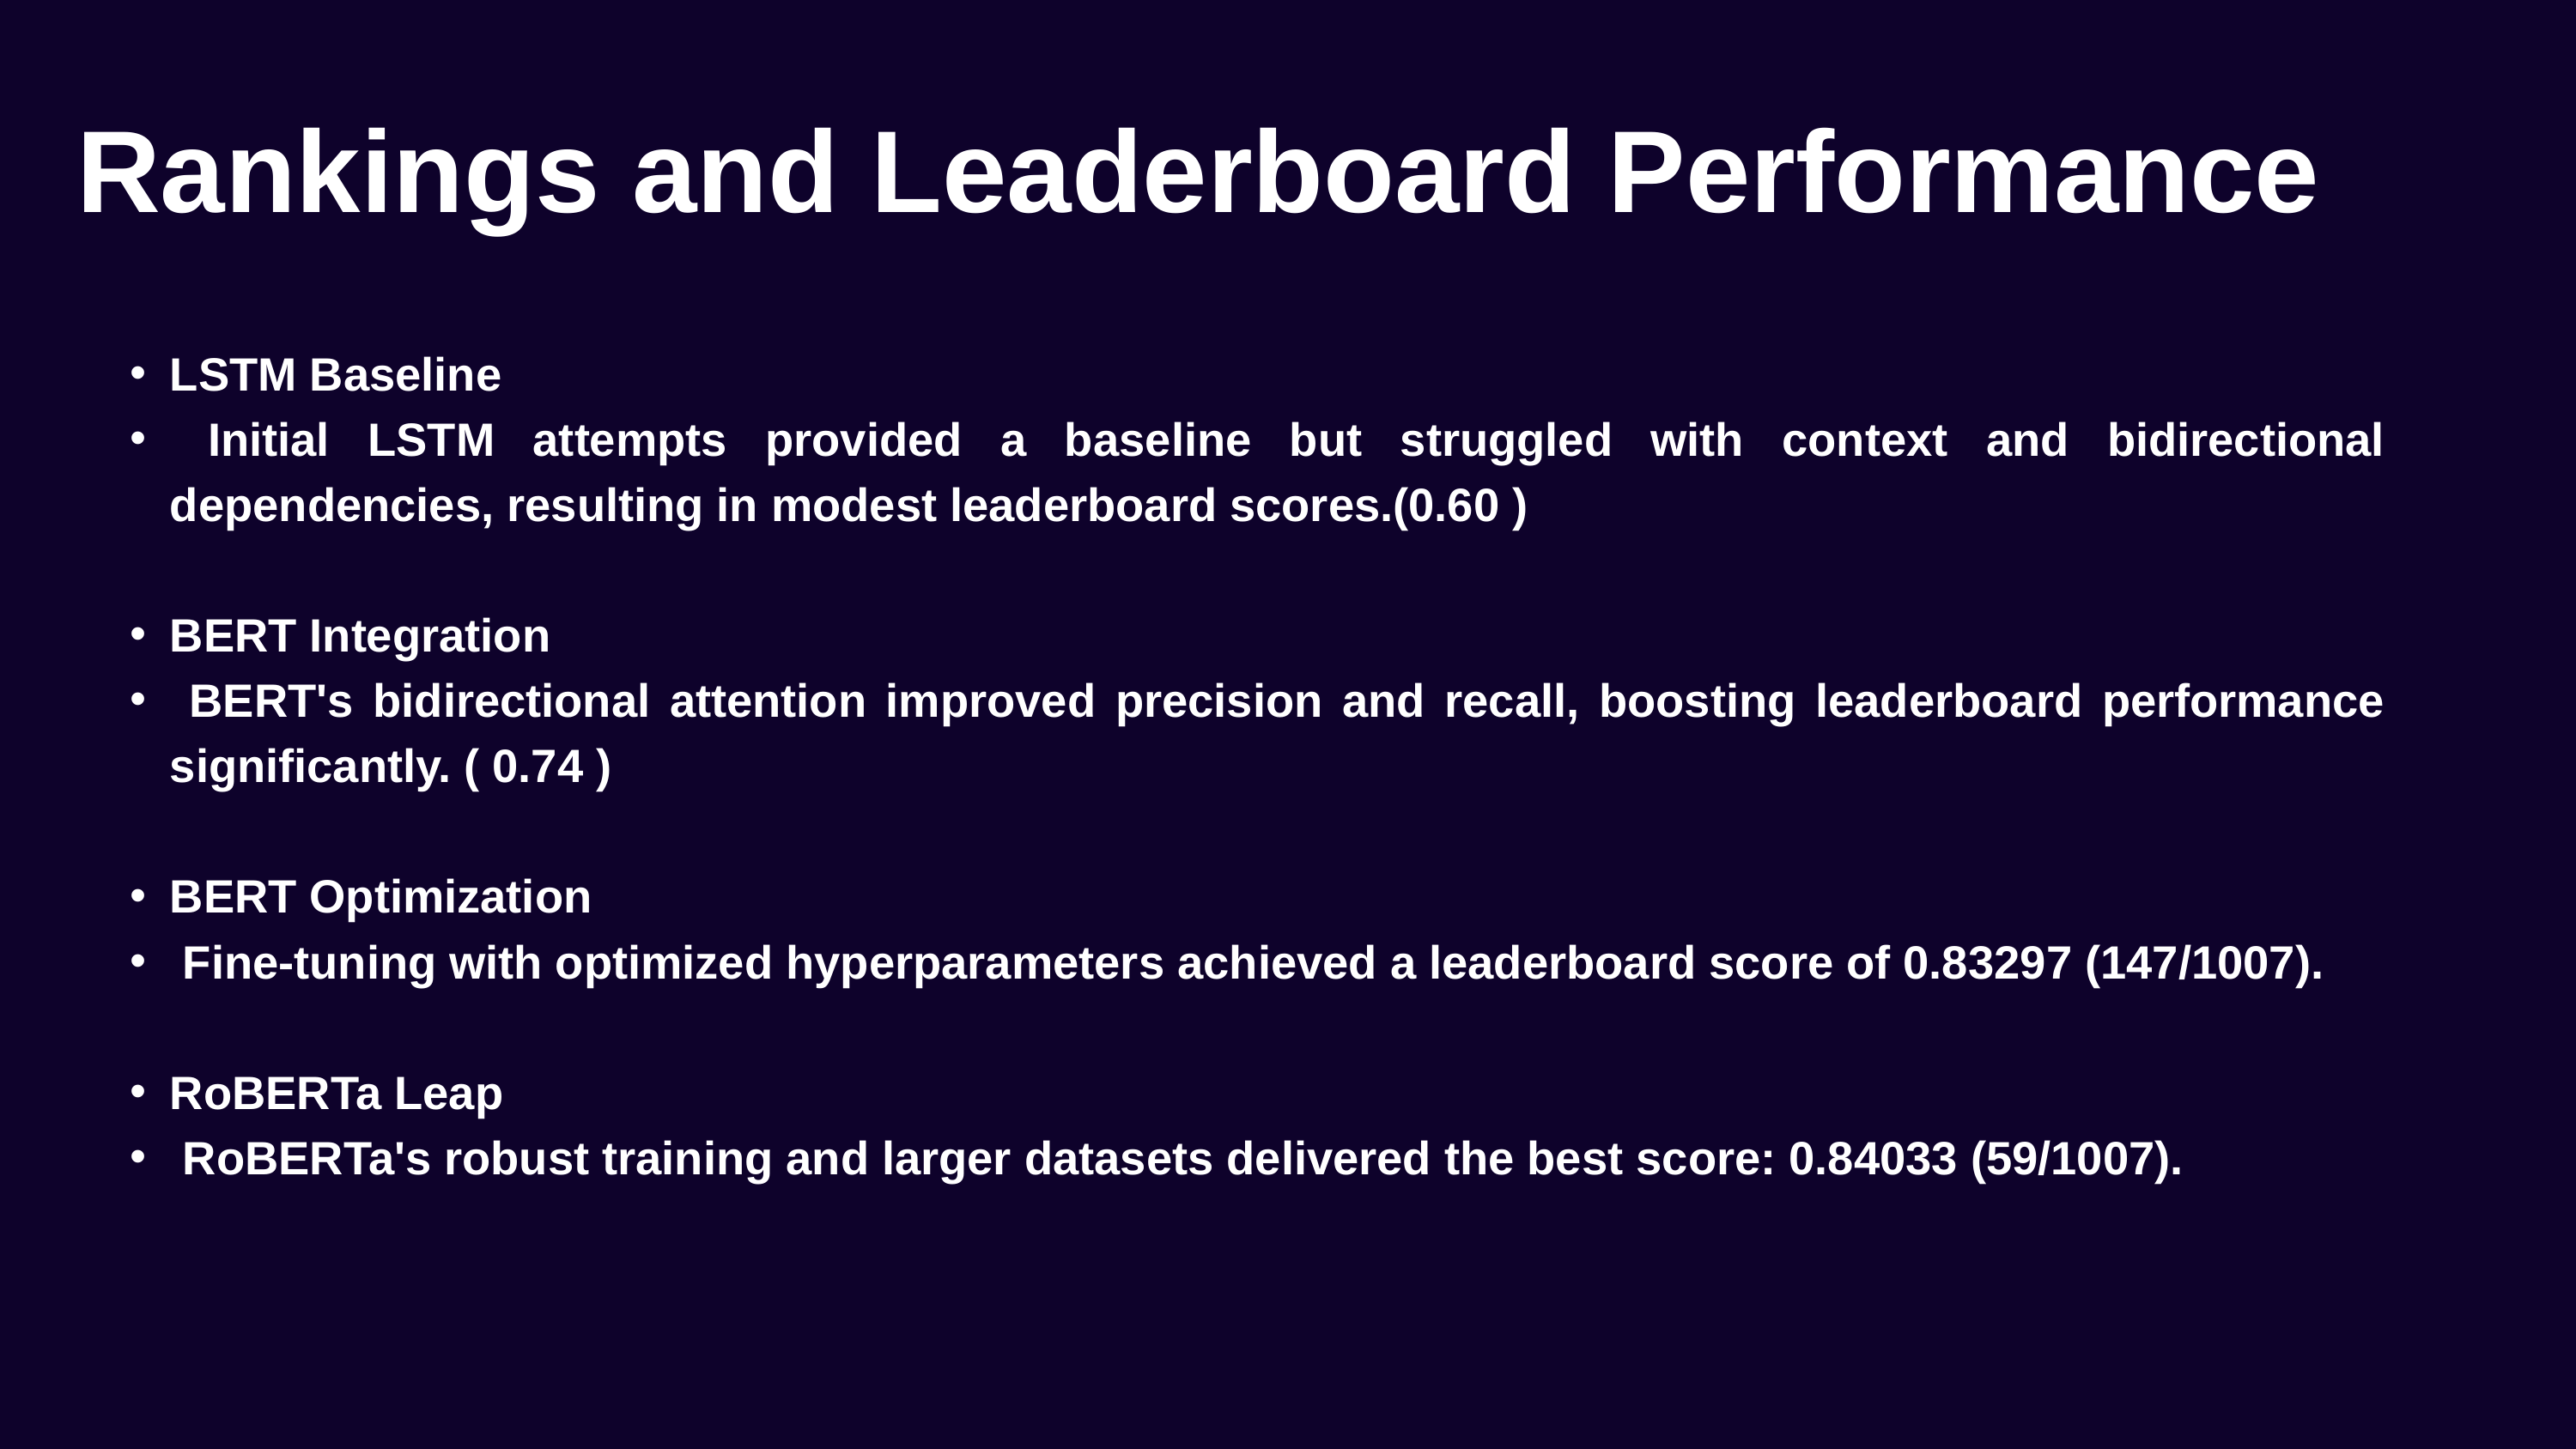

Rankings and Leaderboard Performance
LSTM Baseline
 Initial LSTM attempts provided a baseline but struggled with context and bidirectional dependencies, resulting in modest leaderboard scores.(0.60 )

BERT Integration
 BERT's bidirectional attention improved precision and recall, boosting leaderboard performance significantly. ( 0.74 )

BERT Optimization
 Fine-tuning with optimized hyperparameters achieved a leaderboard score of 0.83297 (147/1007).

RoBERTa Leap
 RoBERTa's robust training and larger datasets delivered the best score: 0.84033 (59/1007).